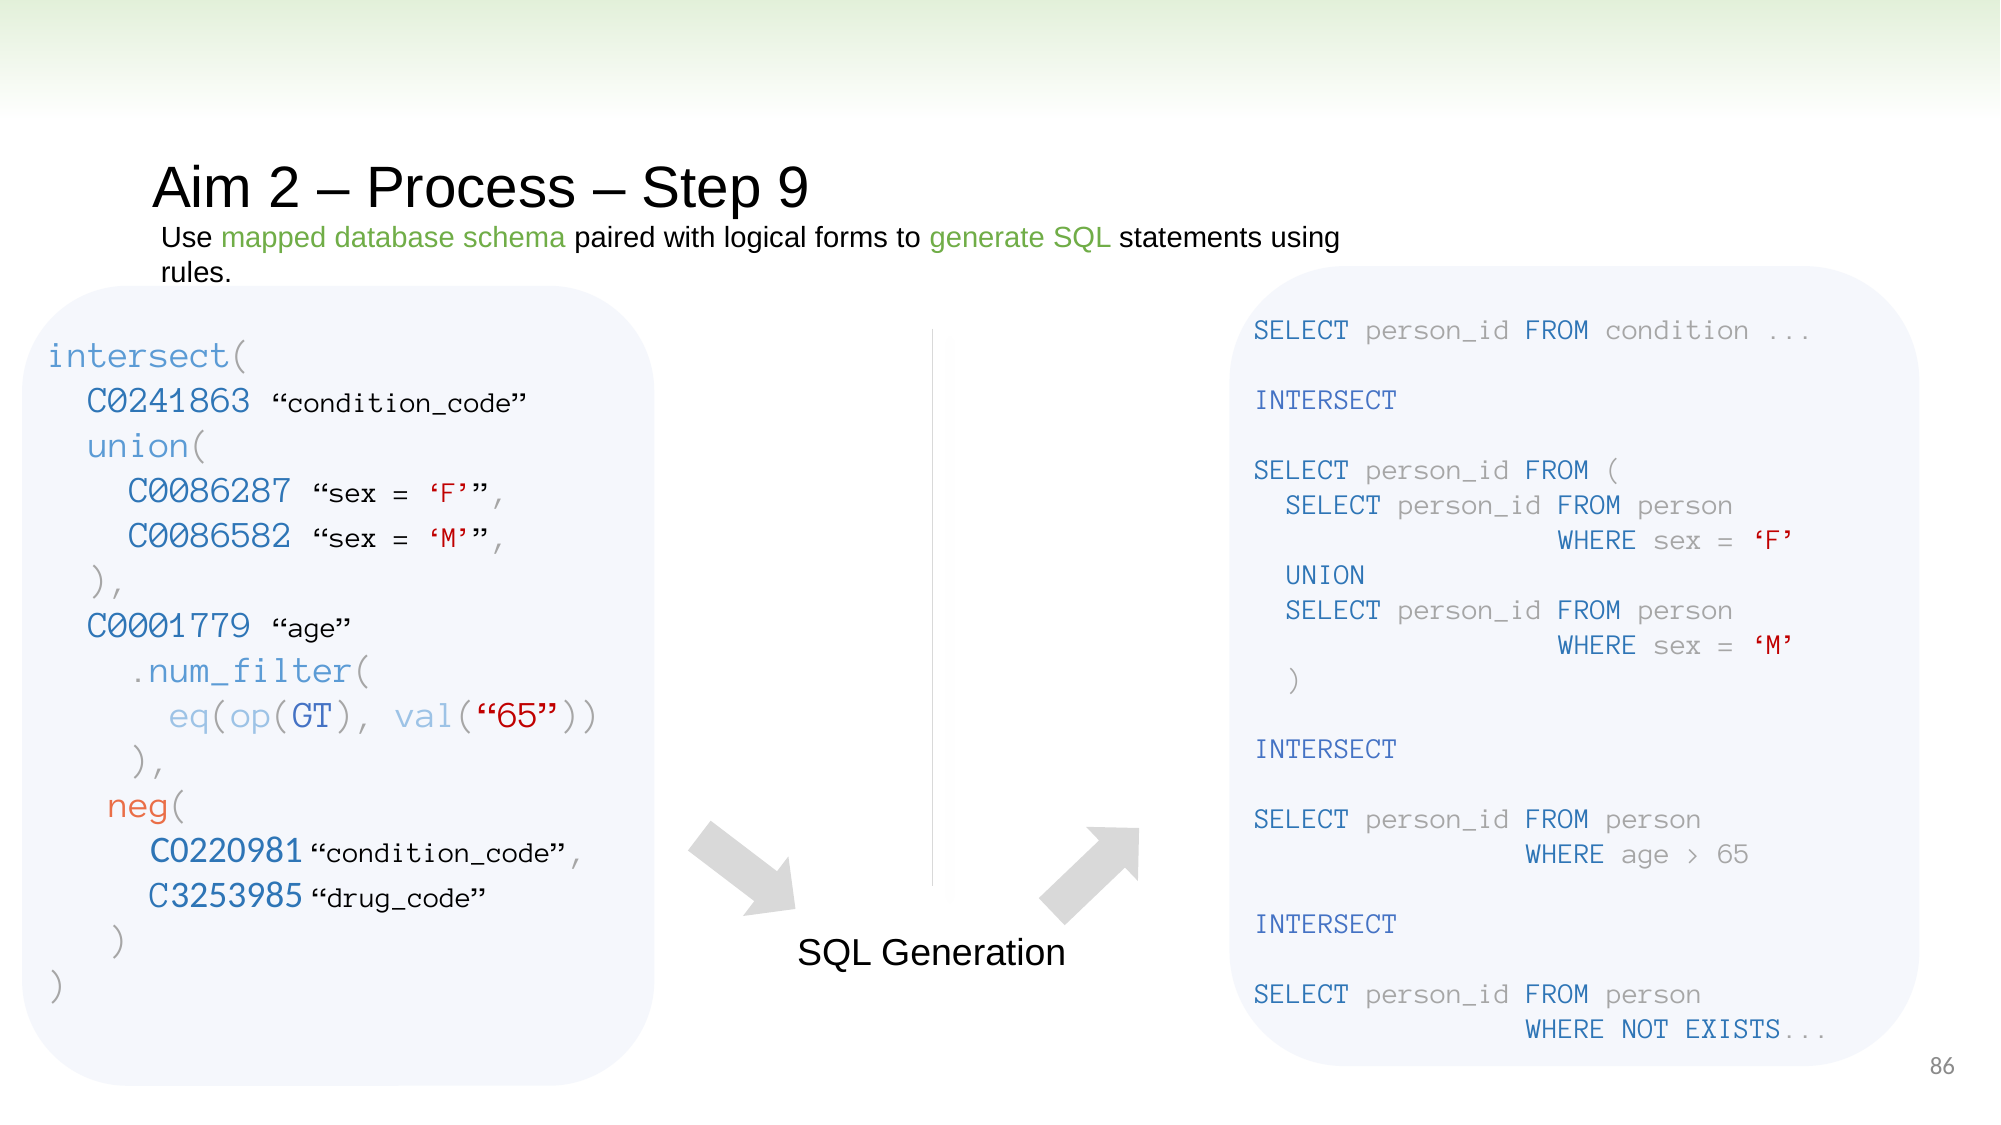

Aim 2 – Process – Step 9
Use mapped database schema paired with logical forms to generate SQL statements using rules.

SELECT person_id FROM condition ...
INTERSECT
SELECT person_id FROM (
  SELECT person_id FROM person
                   WHERE sex = ‘F’
  UNION
  SELECT person_id FROM person
                   WHERE sex = ‘M’
  )

INTERSECT

SELECT person_id FROM person
                 WHERE age > 65

INTERSECT

SELECT person_id FROM person
                 WHERE NOT EXISTS...

intersect(
  C0241863 “condition_code”
  union(
    C0086287 “sex = ‘F’”,
    C0086582 “sex = ‘M’”,
  ),
  C0001779 “age”
    .num_filter(
      eq(op(GT), val(“65”))
    ),
   neg(
     C0220981 “condition_code”,
     C3253985 “drug_code”
   )
)

SQL Generation
86